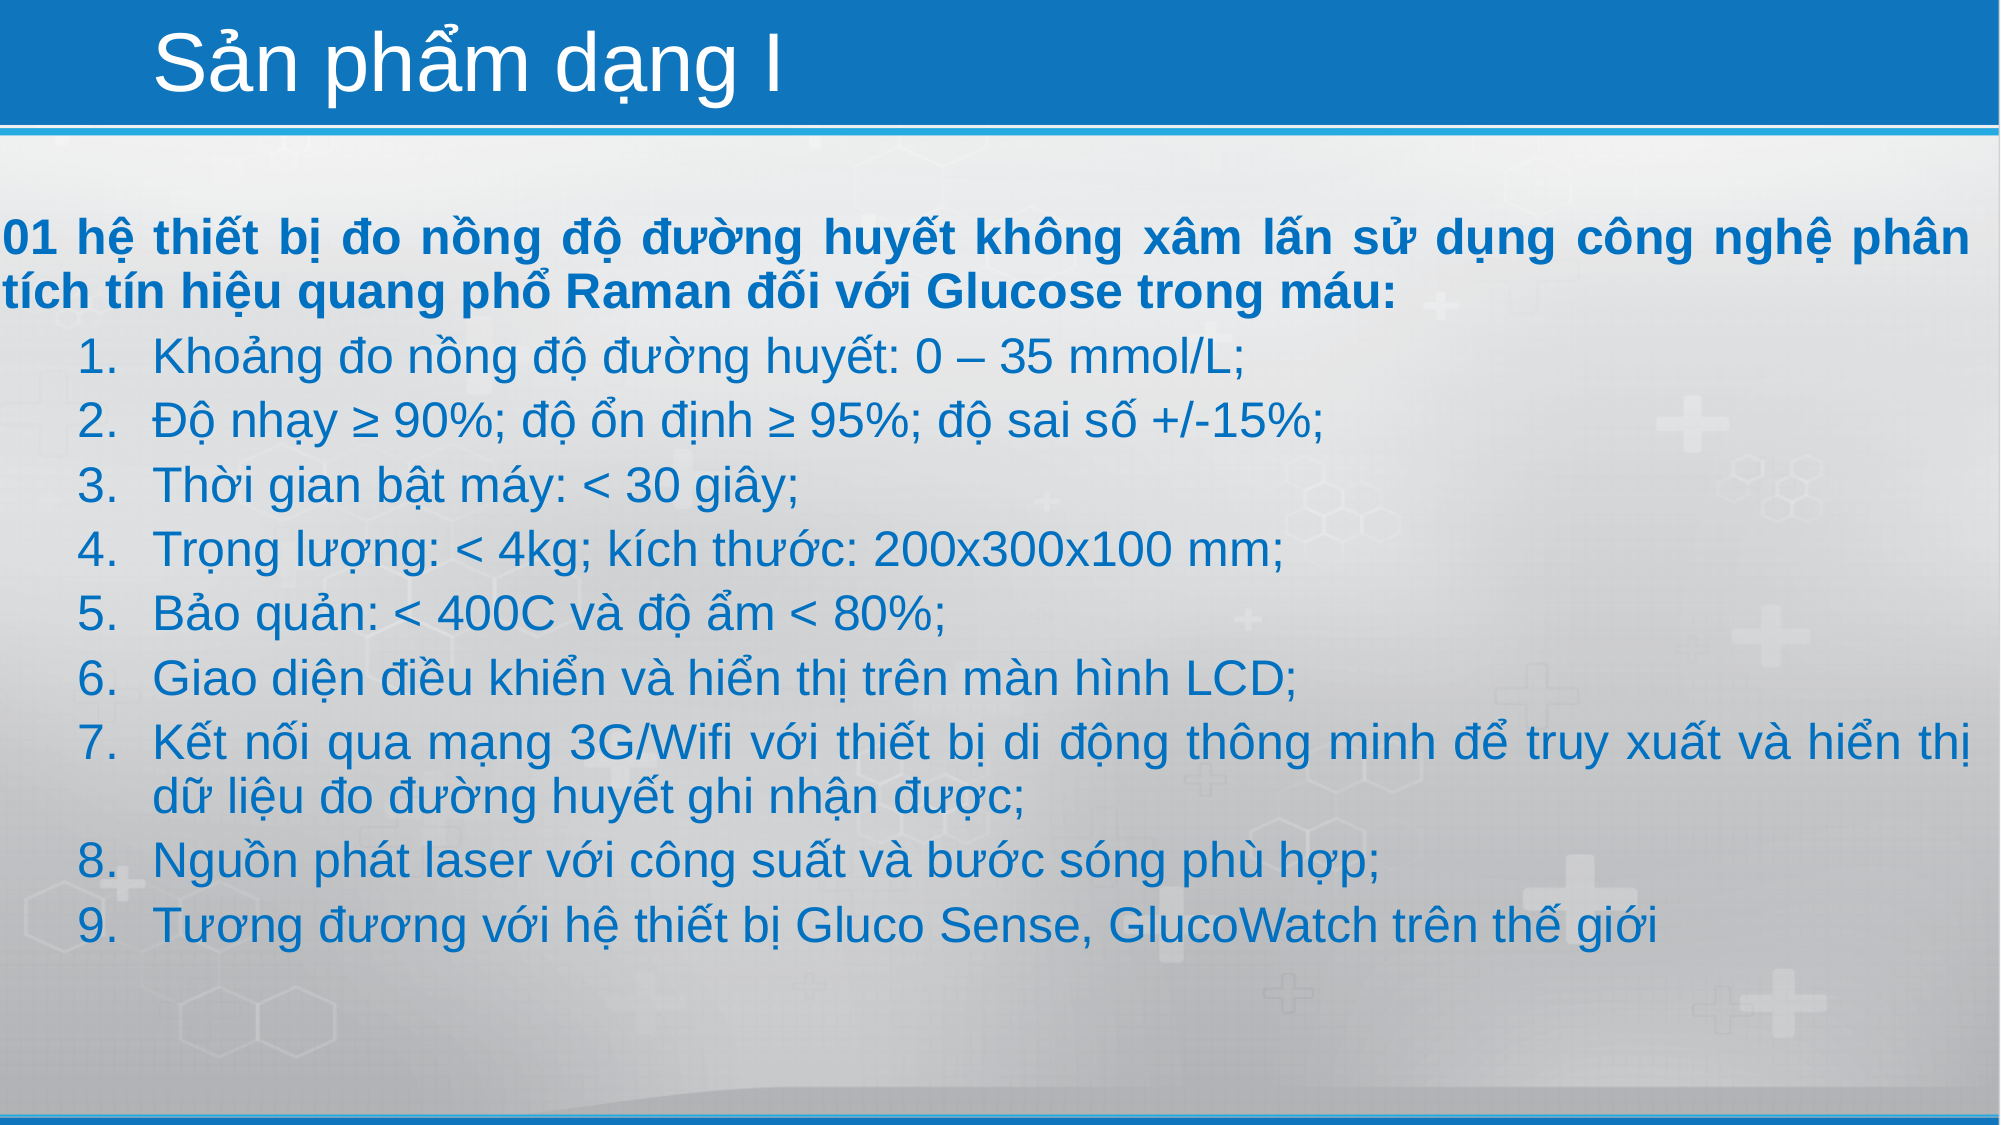

# Sản phẩm dạng I

01 hệ thiết bị đo nồng độ đường huyết không xâm lấn sử dụng công nghệ phân tích tín hiệu quang phổ Raman đối với Glucose trong máu:
Khoảng đo nồng độ đường huyết: 0 – 35 mmol/L;
Độ nhạy ≥ 90%; độ ổn định ≥ 95%; độ sai số +/-15%;
Thời gian bật máy: < 30 giây;
Trọng lượng: < 4kg; kích thước: 200x300x100 mm;
Bảo quản: < 400C và độ ẩm < 80%;
Giao diện điều khiển và hiển thị trên màn hình LCD;
Kết nối qua mạng 3G/Wifi với thiết bị di động thông minh để truy xuất và hiển thị dữ liệu đo đường huyết ghi nhận được;
Nguồn phát laser với công suất và bước sóng phù hợp;
Tương đương với hệ thiết bị Gluco Sense, GlucoWatch trên thế giới